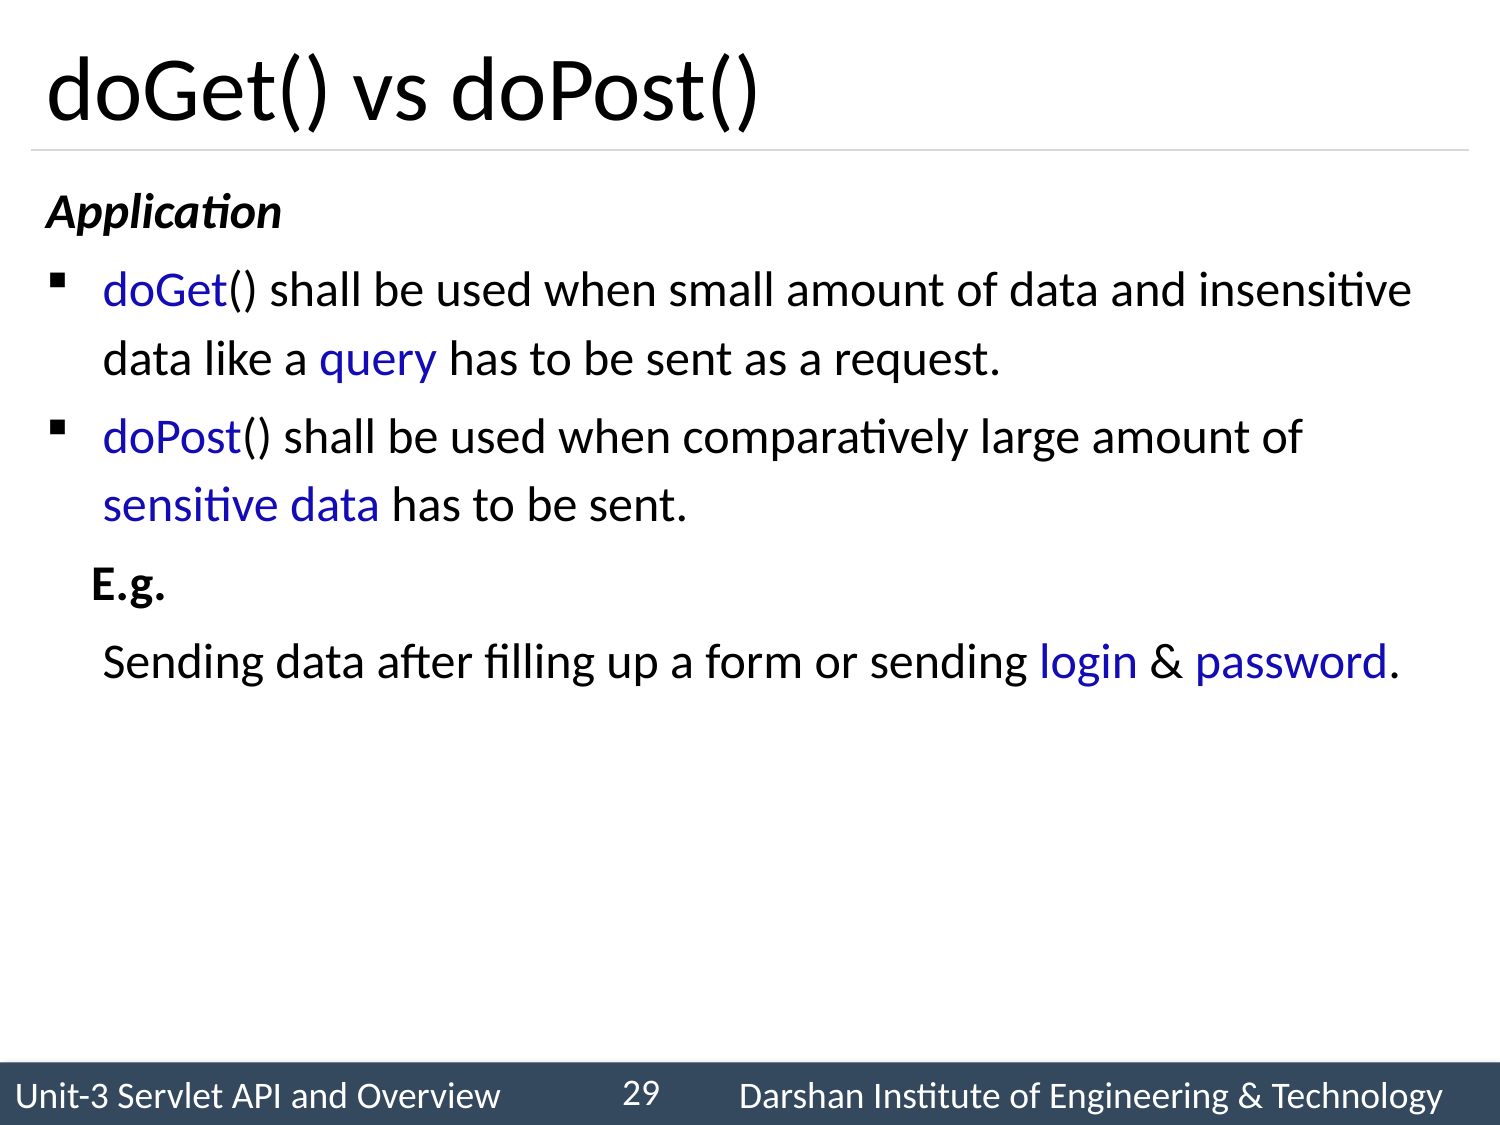

# doGet() vs doPost()
Application
doGet() shall be used when small amount of data and insensitive data like a query has to be sent as a request.
doPost() shall be used when comparatively large amount of sensitive data has to be sent.
    E.g.
     Sending data after filling up a form or sending login & password.

29